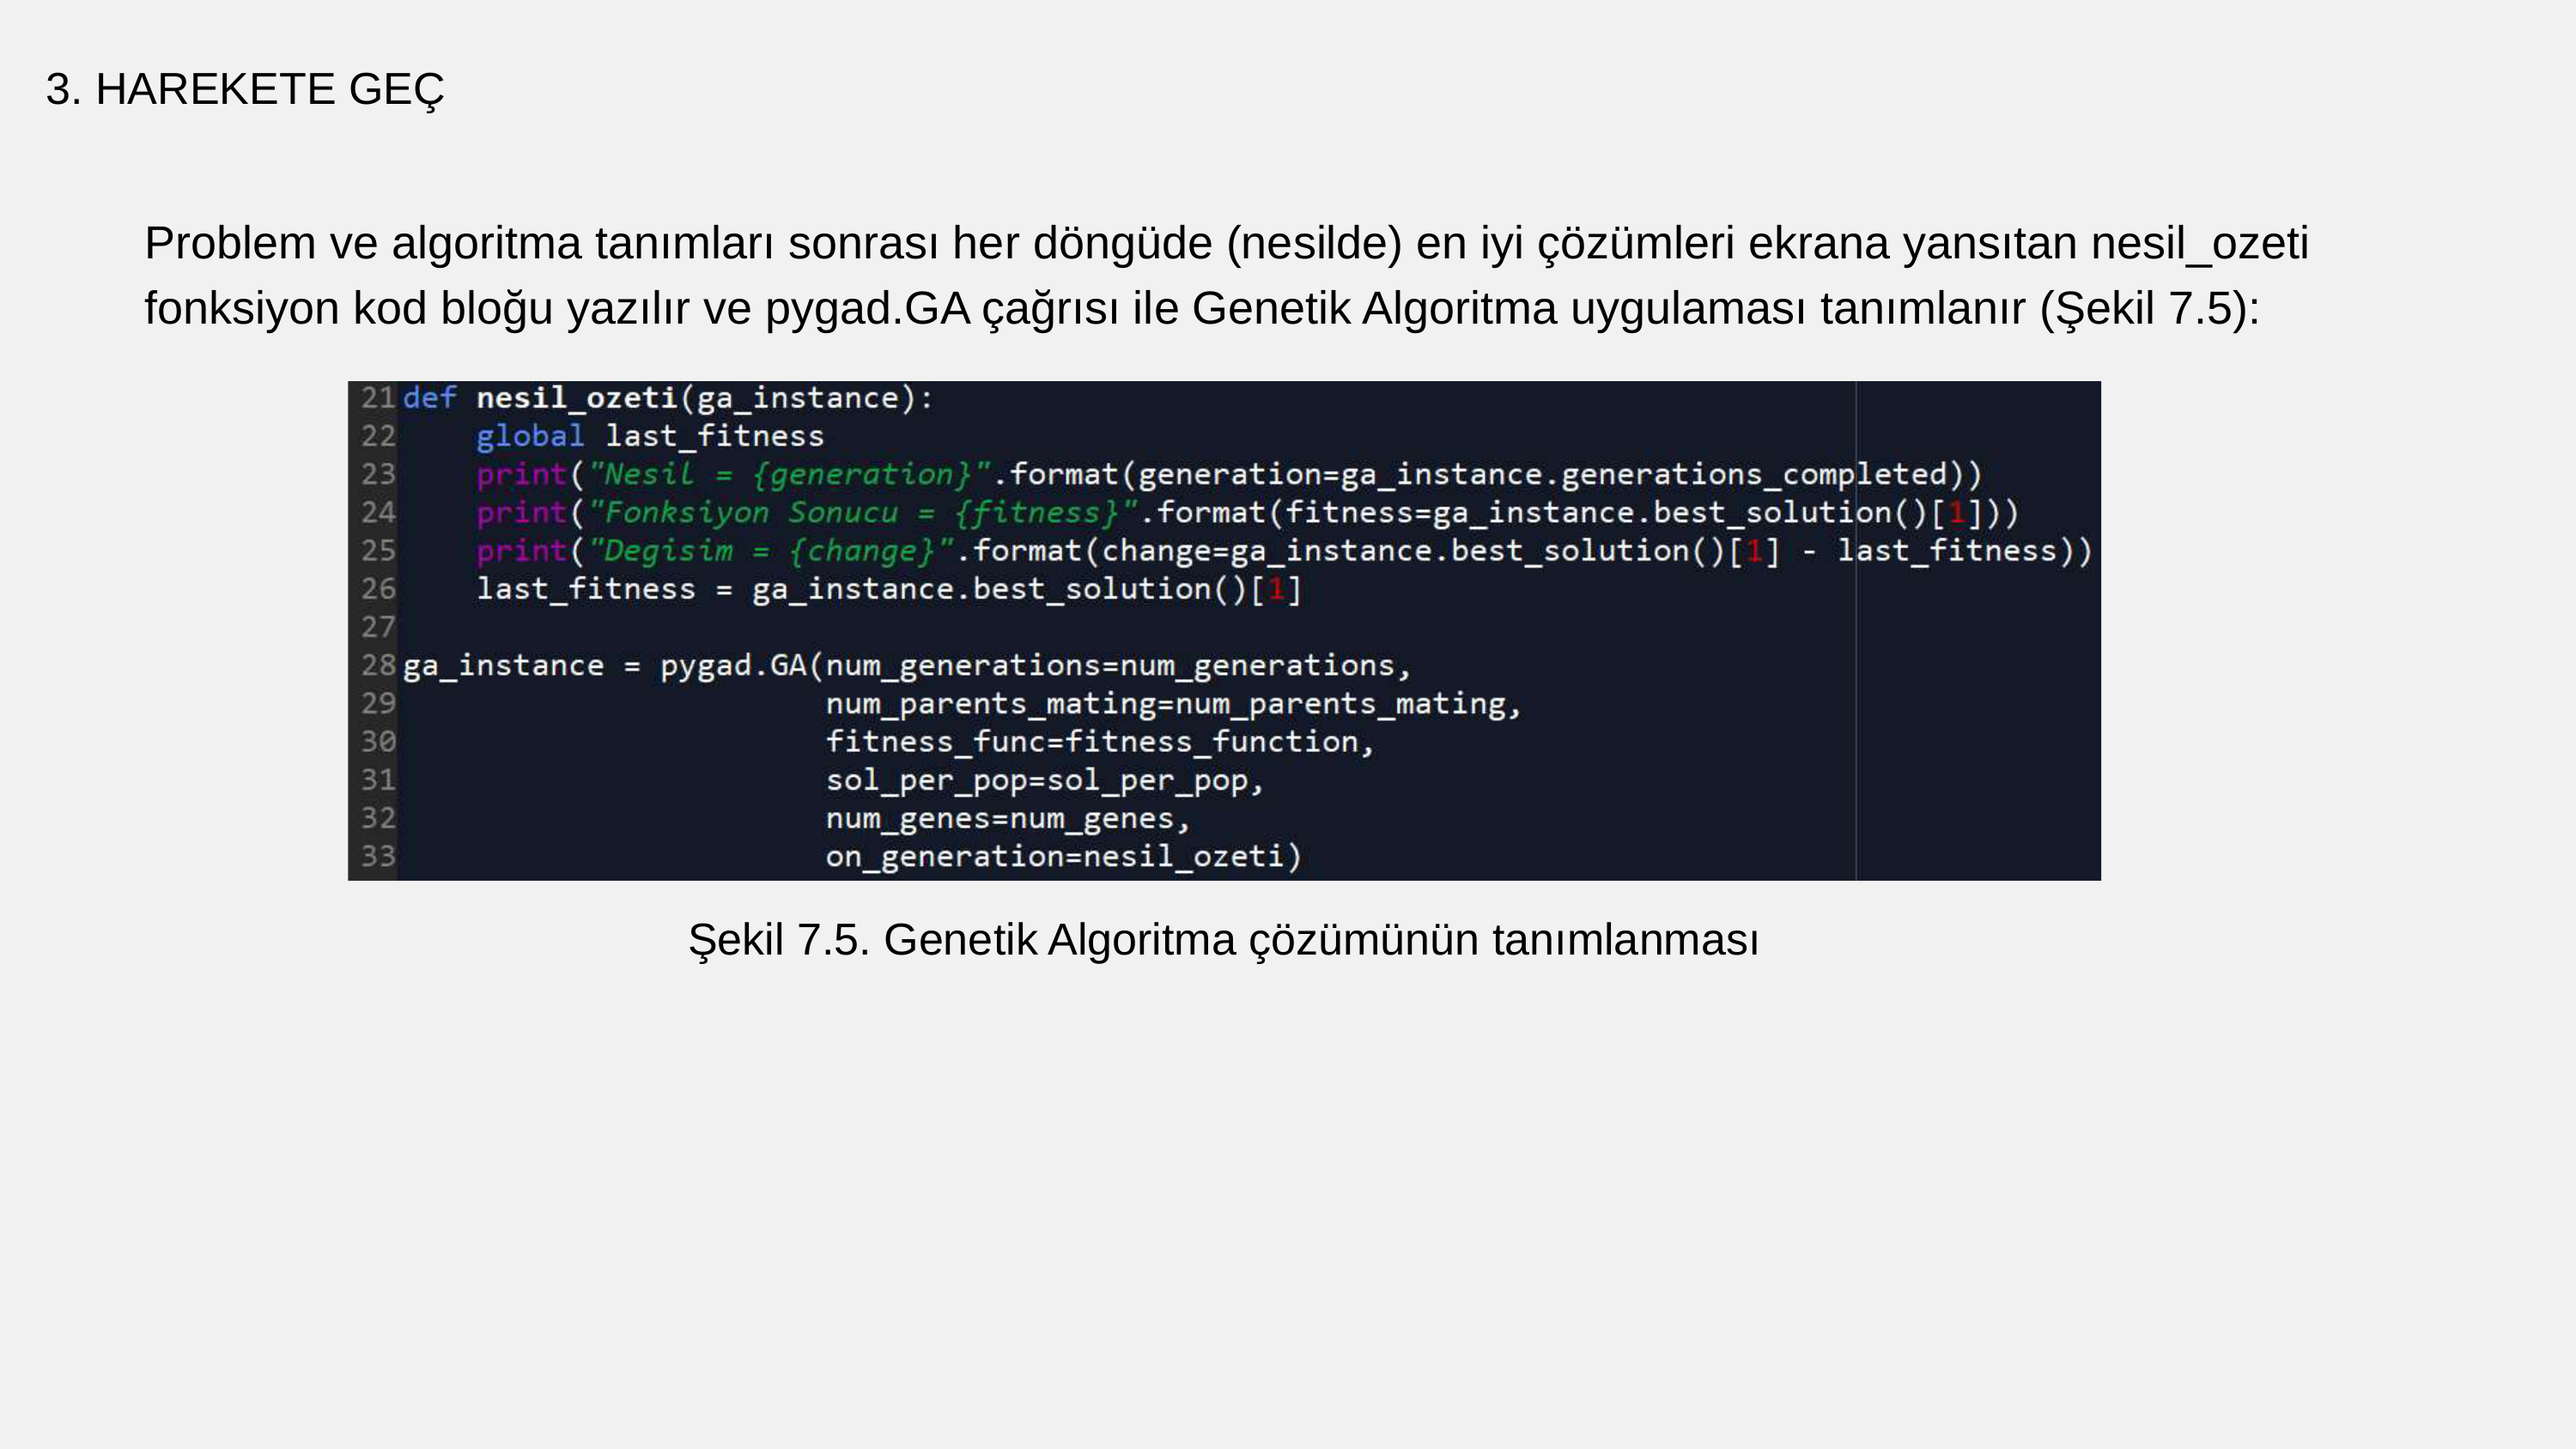

3. HAREKETE GEÇ
Problem ve algoritma tanımları sonrası her döngüde (nesilde) en iyi çözümleri ekrana yansıtan nesil_ozeti fonksiyon kod bloğu yazılır ve pygad.GA çağrısı ile Genetik Algoritma uygulaması tanımlanır (Şekil 7.5):

Şekil 7.5. Genetik Algoritma çözümünün tanımlanması